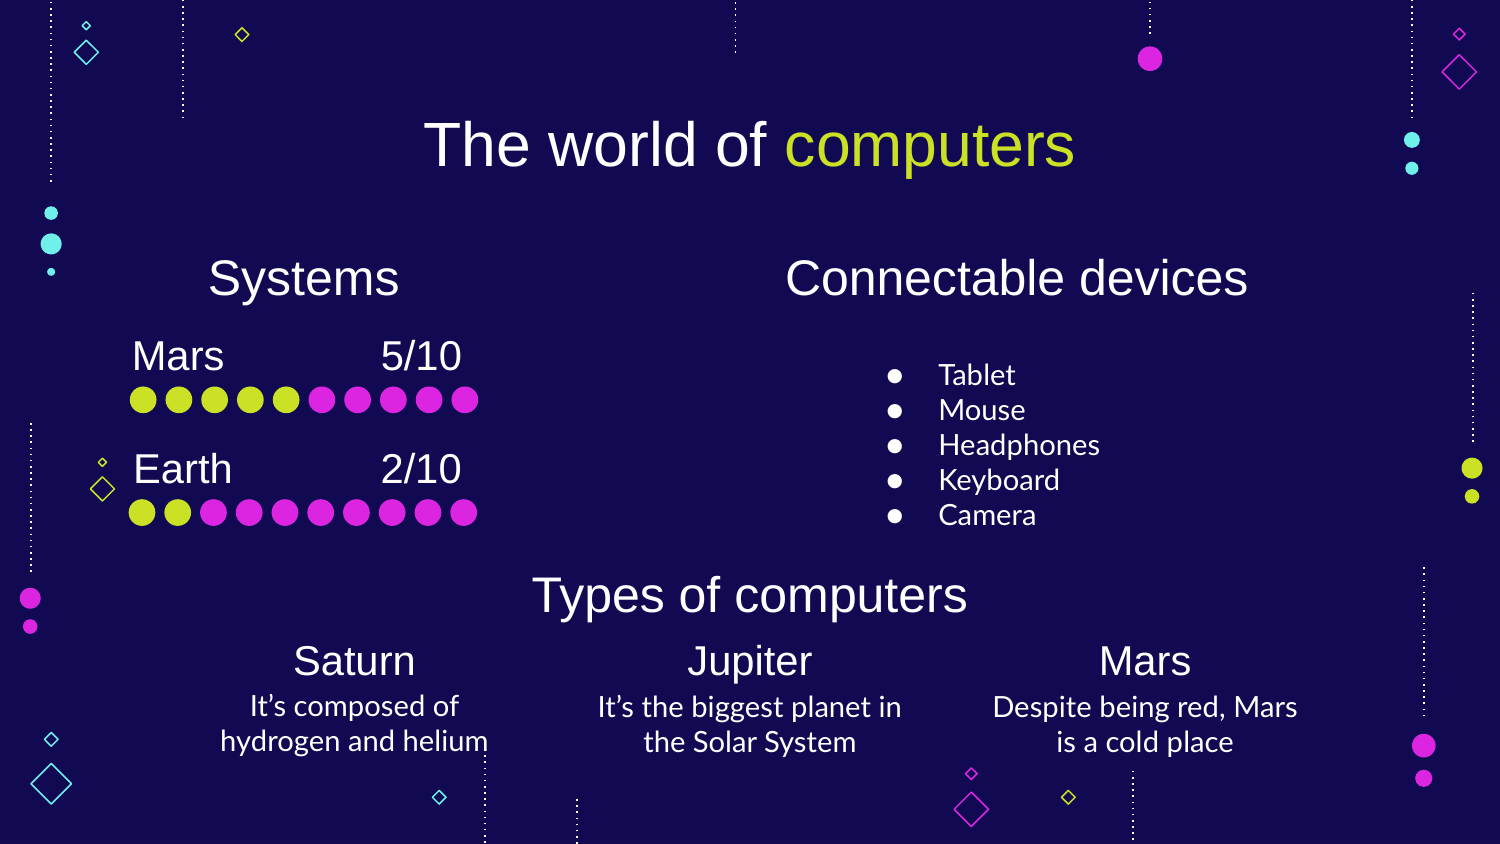

# The world of computers
Systems
Connectable devices
Mars
5/10
Tablet
Mouse
Headphones
Keyboard
Camera

Earth
2/10

Types of computers
Saturn
Jupiter
Mars
It’s composed of hydrogen and helium
It’s the biggest planet in the Solar System
Despite being red, Mars is a cold place